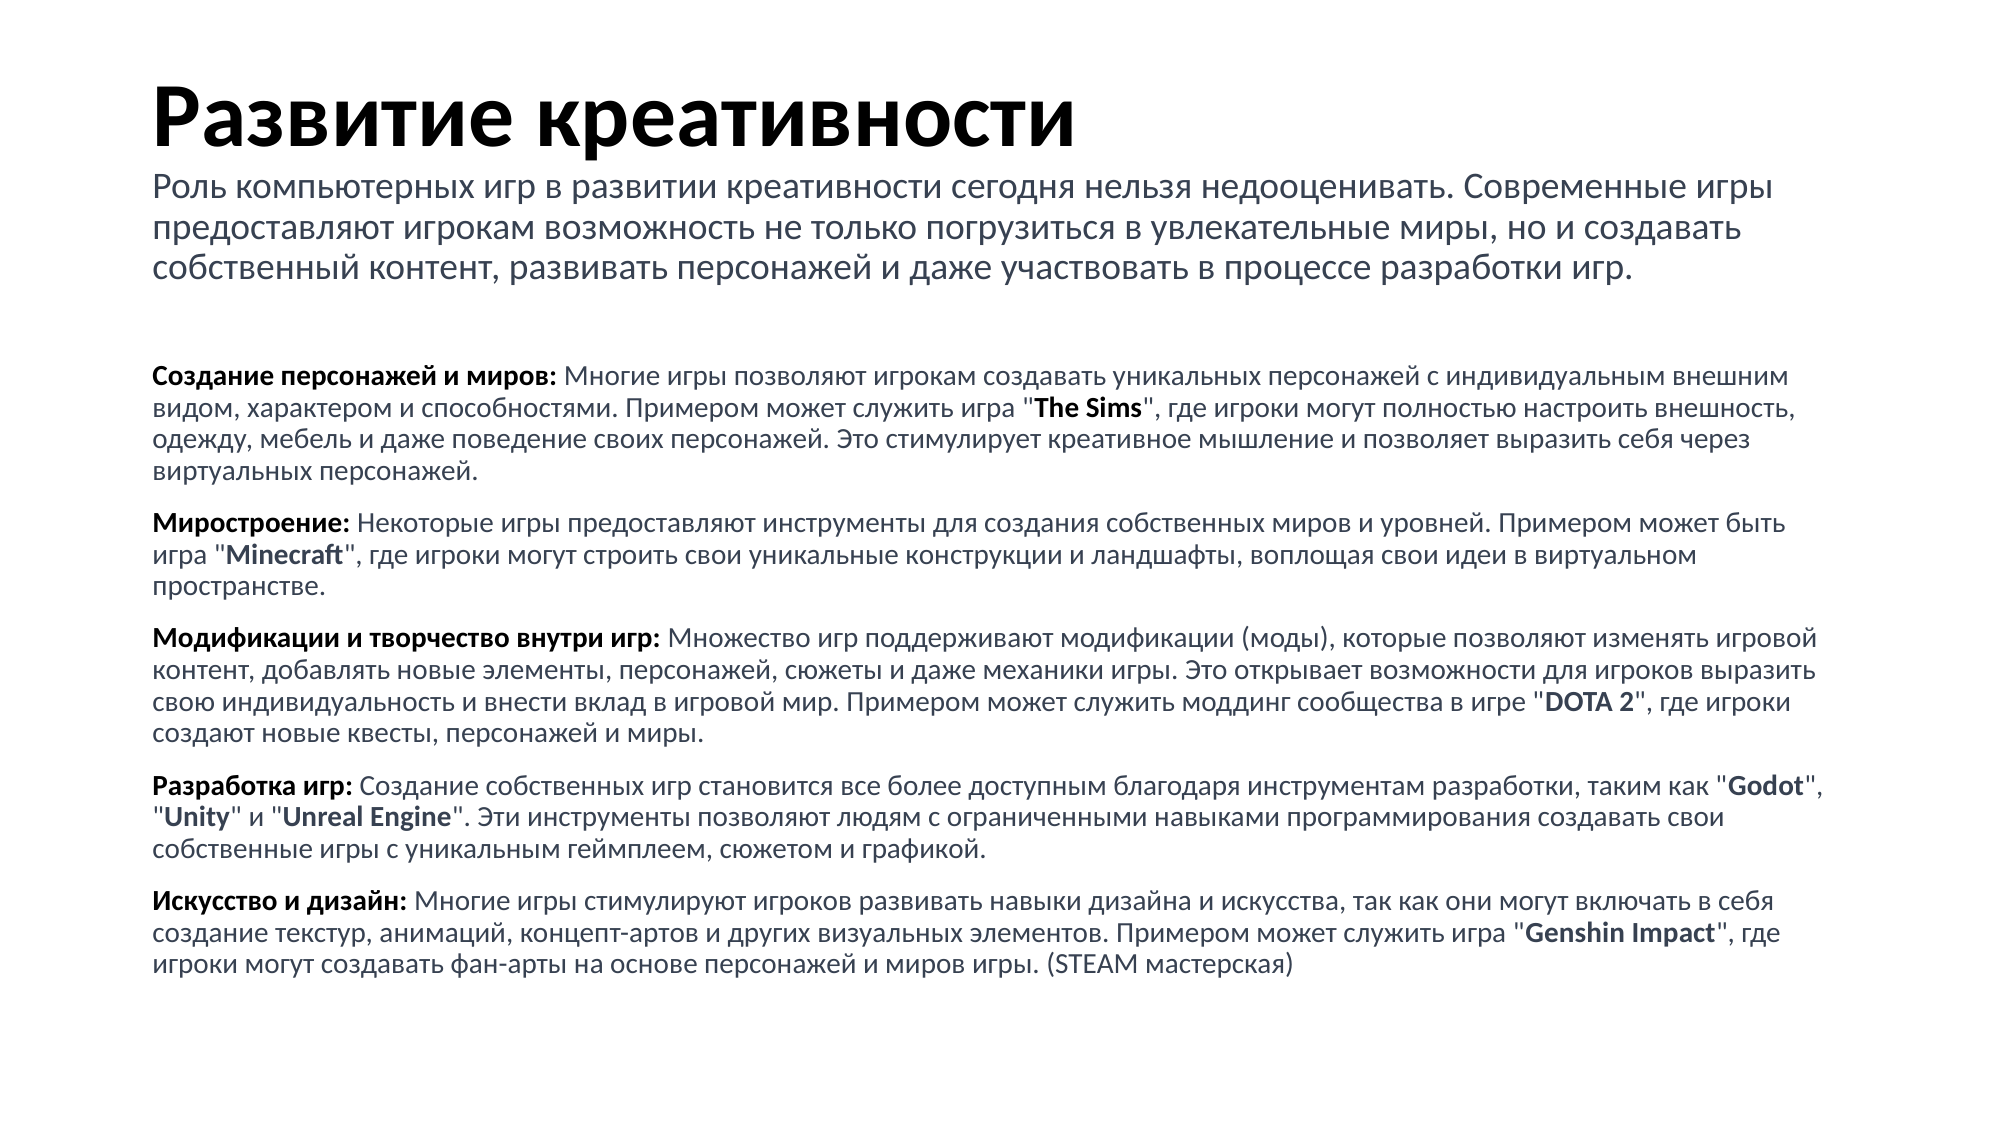

# Развитие креативности  Роль компьютерных игр в развитии креативности сегодня нельзя недооценивать. Современные игры предоставляют игрокам возможность не только погрузиться в увлекательные миры, но и создавать собственный контент, развивать персонажей и даже участвовать в процессе разработки игр.
Создание персонажей и миров: Многие игры позволяют игрокам создавать уникальных персонажей с индивидуальным внешним видом, характером и способностями. Примером может служить игра "The Sims", где игроки могут полностью настроить внешность, одежду, мебель и даже поведение своих персонажей. Это стимулирует креативное мышление и позволяет выразить себя через виртуальных персонажей.
Миростроение: Некоторые игры предоставляют инструменты для создания собственных миров и уровней. Примером может быть игра "Minecraft", где игроки могут строить свои уникальные конструкции и ландшафты, воплощая свои идеи в виртуальном пространстве.
Модификации и творчество внутри игр: Множество игр поддерживают модификации (моды), которые позволяют изменять игровой контент, добавлять новые элементы, персонажей, сюжеты и даже механики игры. Это открывает возможности для игроков выразить свою индивидуальность и внести вклад в игровой мир. Примером может служить моддинг сообщества в игре "DOTA 2", где игроки создают новые квесты, персонажей и миры.
Разработка игр: Создание собственных игр становится все более доступным благодаря инструментам разработки, таким как "Godot", "Unity" и "Unreal Engine". Эти инструменты позволяют людям с ограниченными навыками программирования создавать свои собственные игры с уникальным геймплеем, сюжетом и графикой.
Искусство и дизайн: Многие игры стимулируют игроков развивать навыки дизайна и искусства, так как они могут включать в себя создание текстур, анимаций, концепт-артов и других визуальных элементов. Примером может служить игра "Genshin Impact", где игроки могут создавать фан-арты на основе персонажей и миров игры. (STEAM мастерская)